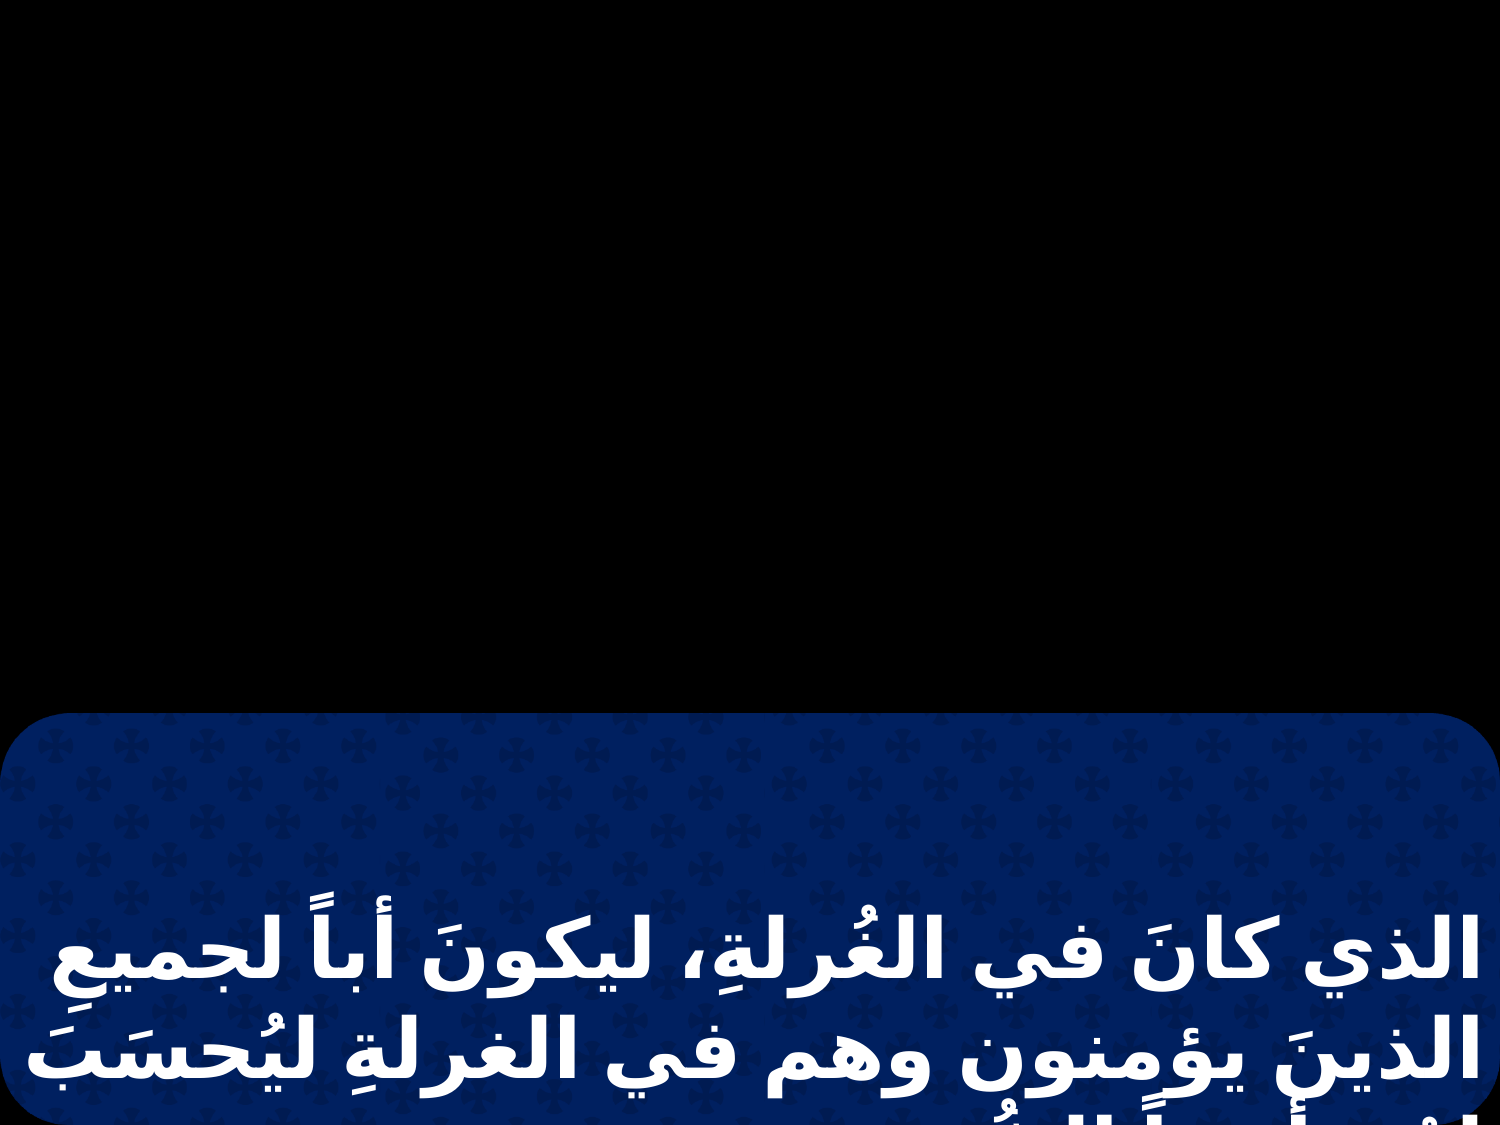

الذي كانَ في الغُرلةِ، ليكونَ أباً لجميعِ الذينَ يؤمنون وهم في الغرلةِ ليُحسَبَ لهُم أيضاً البرُّ.